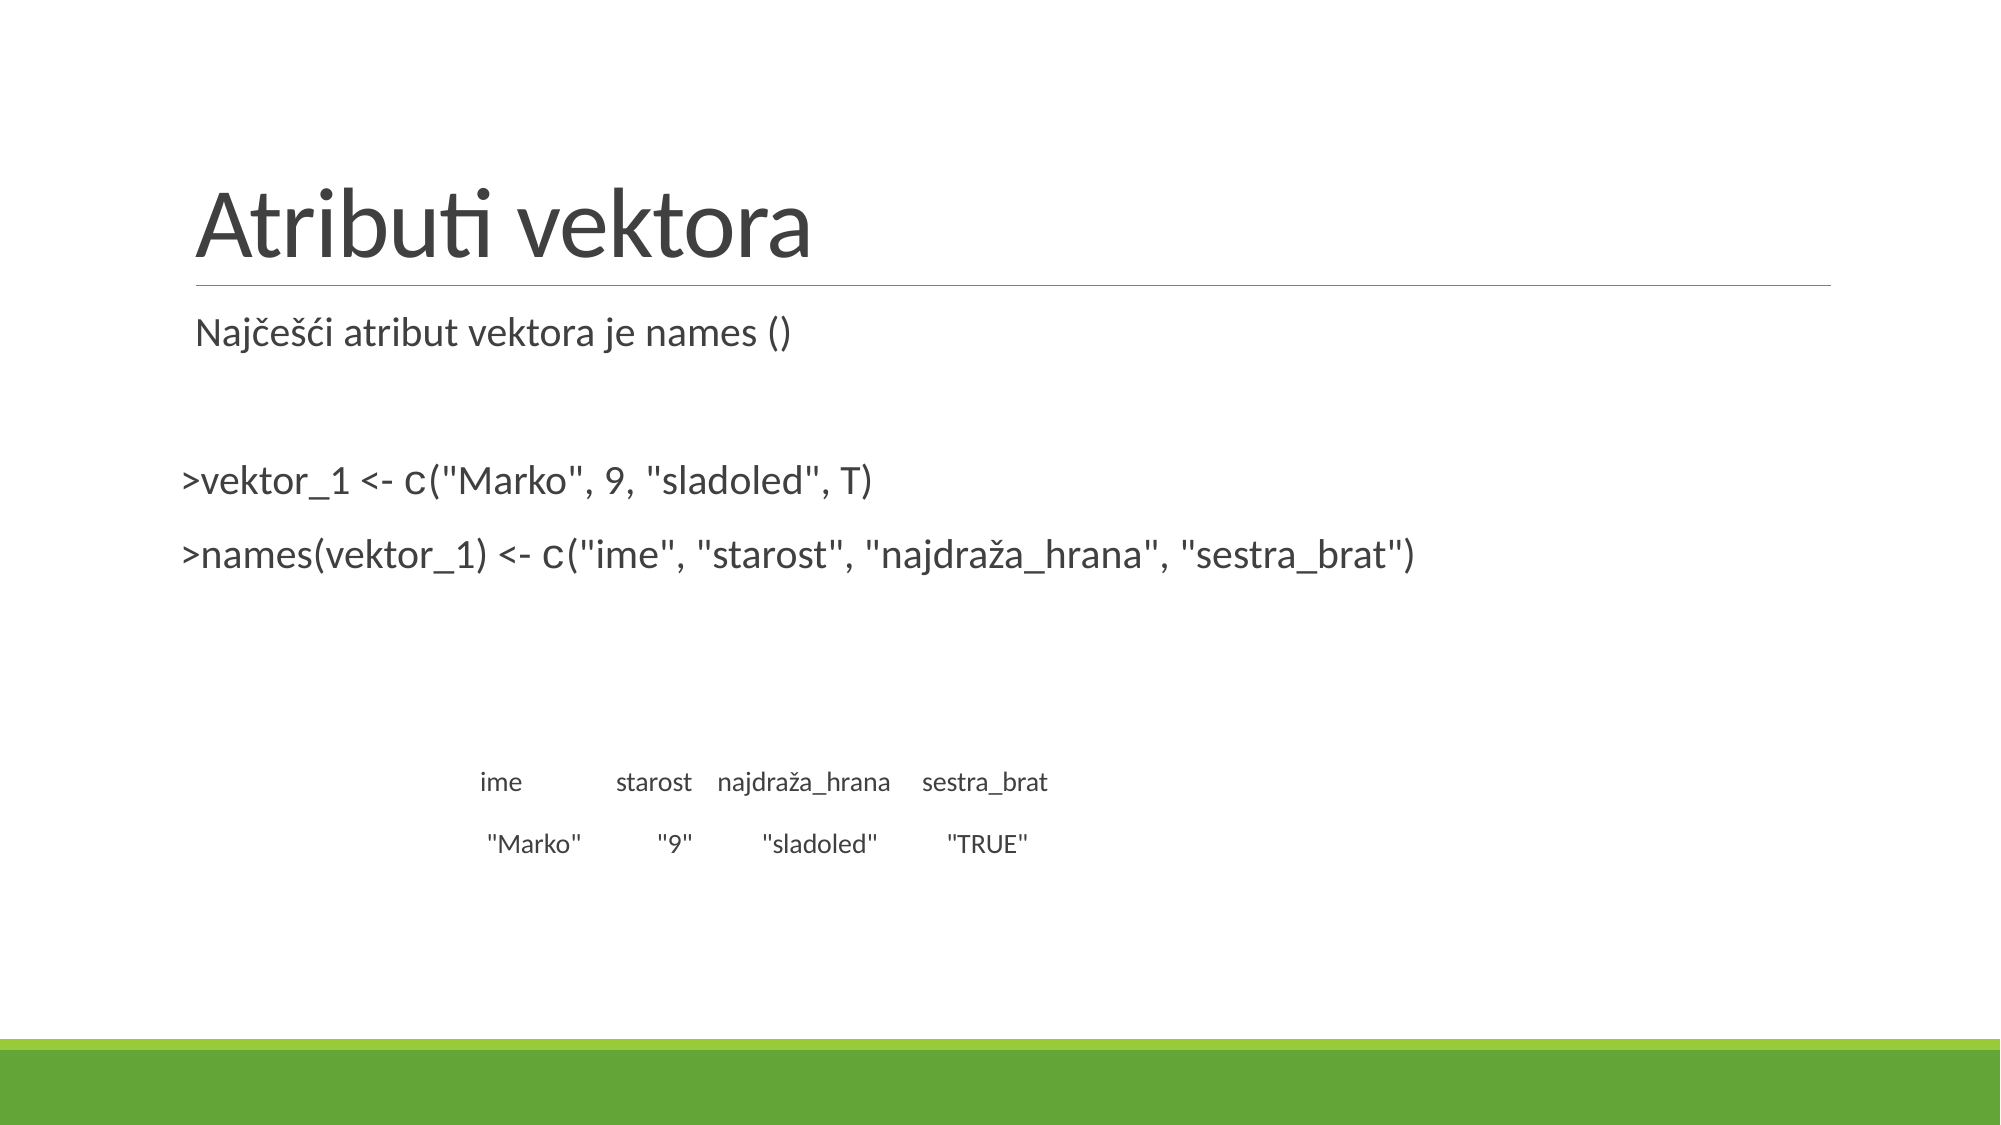

# Atributi vektora
Najčešći atribut vektora je names ()

>vektor_1 <- c("Marko", 9, "sladoled", T)
>names(vektor_1) <- c("ime", "starost", "najdraža_hrana", "sestra_brat")

		ime               starost    najdraža_hrana     sestra_brat
      		 "Marko"            "9"           "sladoled"           "TRUE"